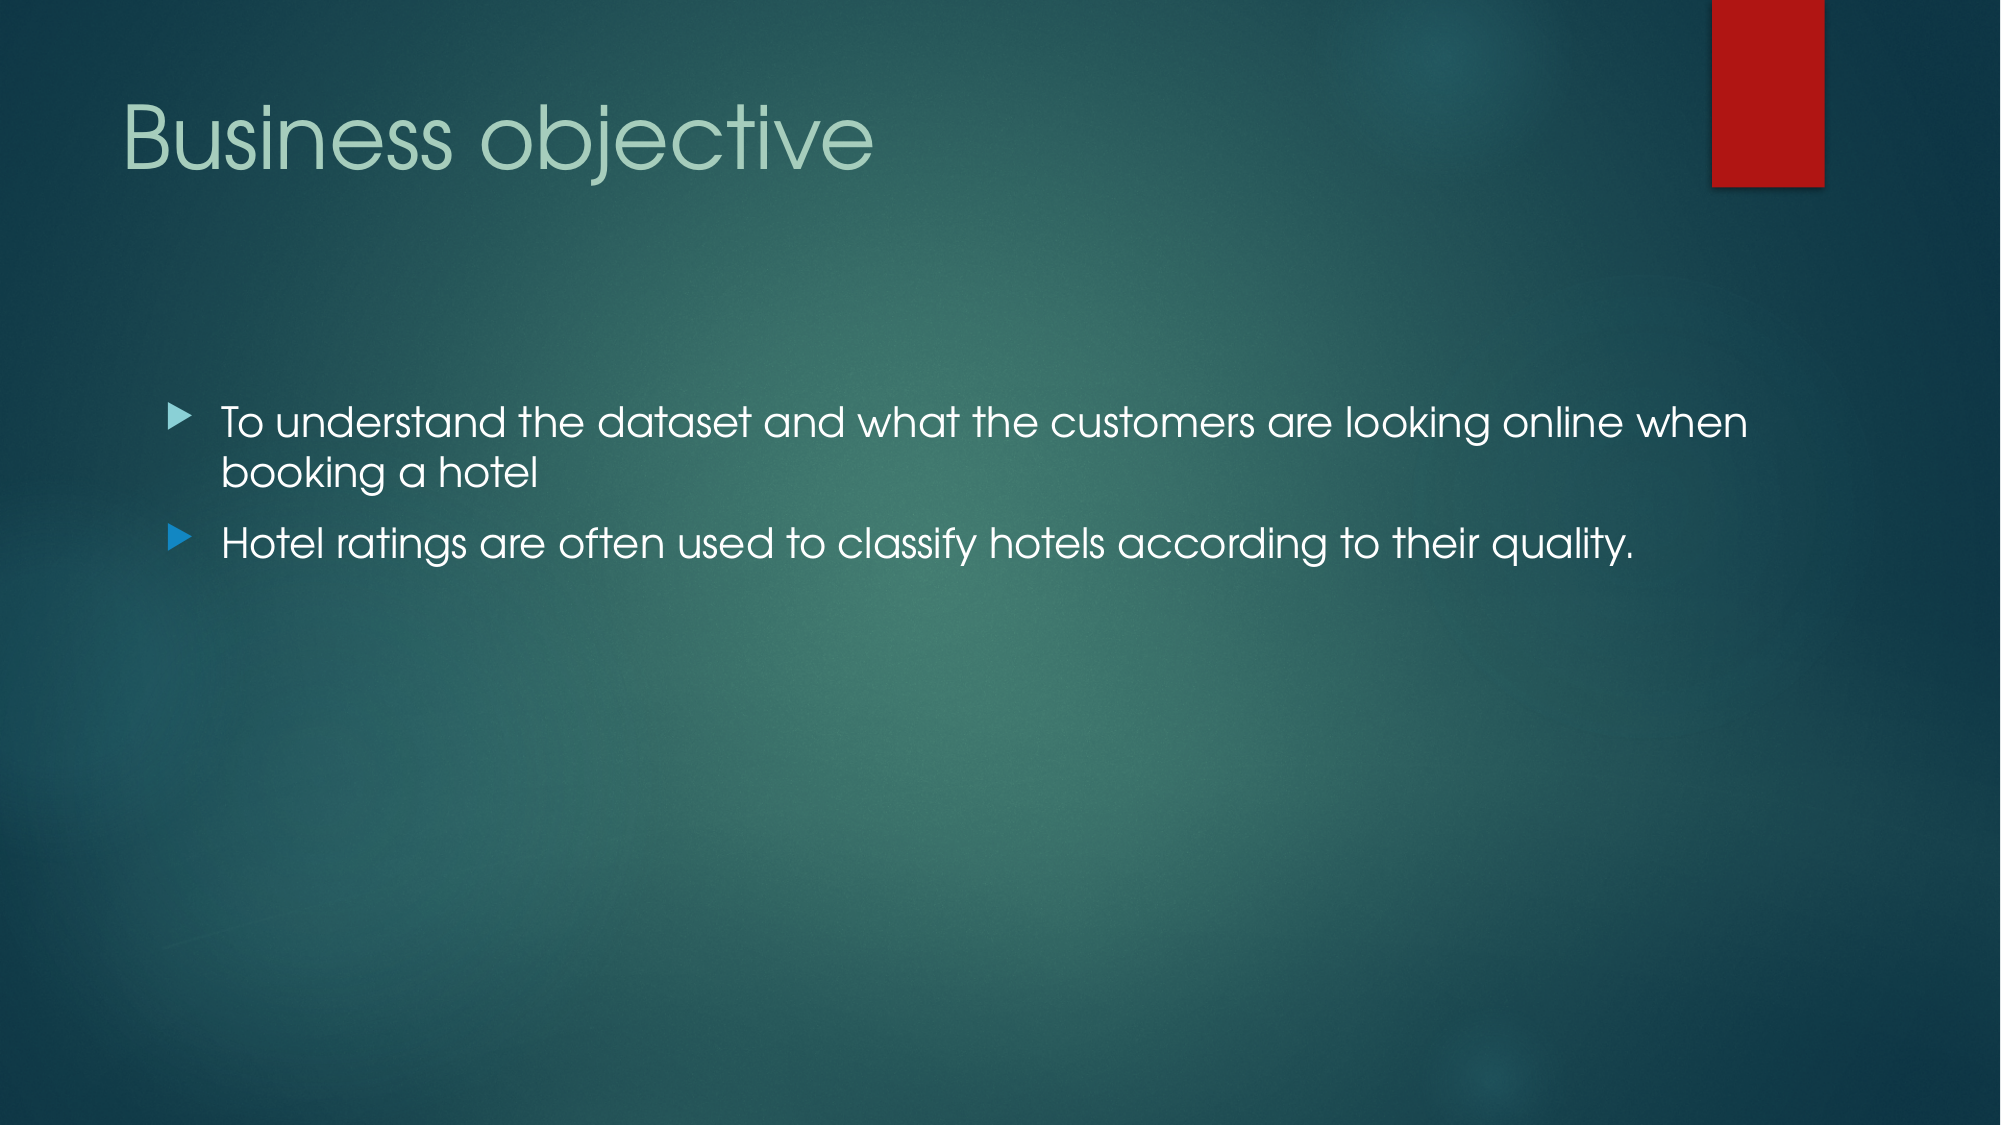

# Business objective
To understand the dataset and what the customers are looking online when booking a hotel
Hotel ratings are often used to classify hotels according to their quality.